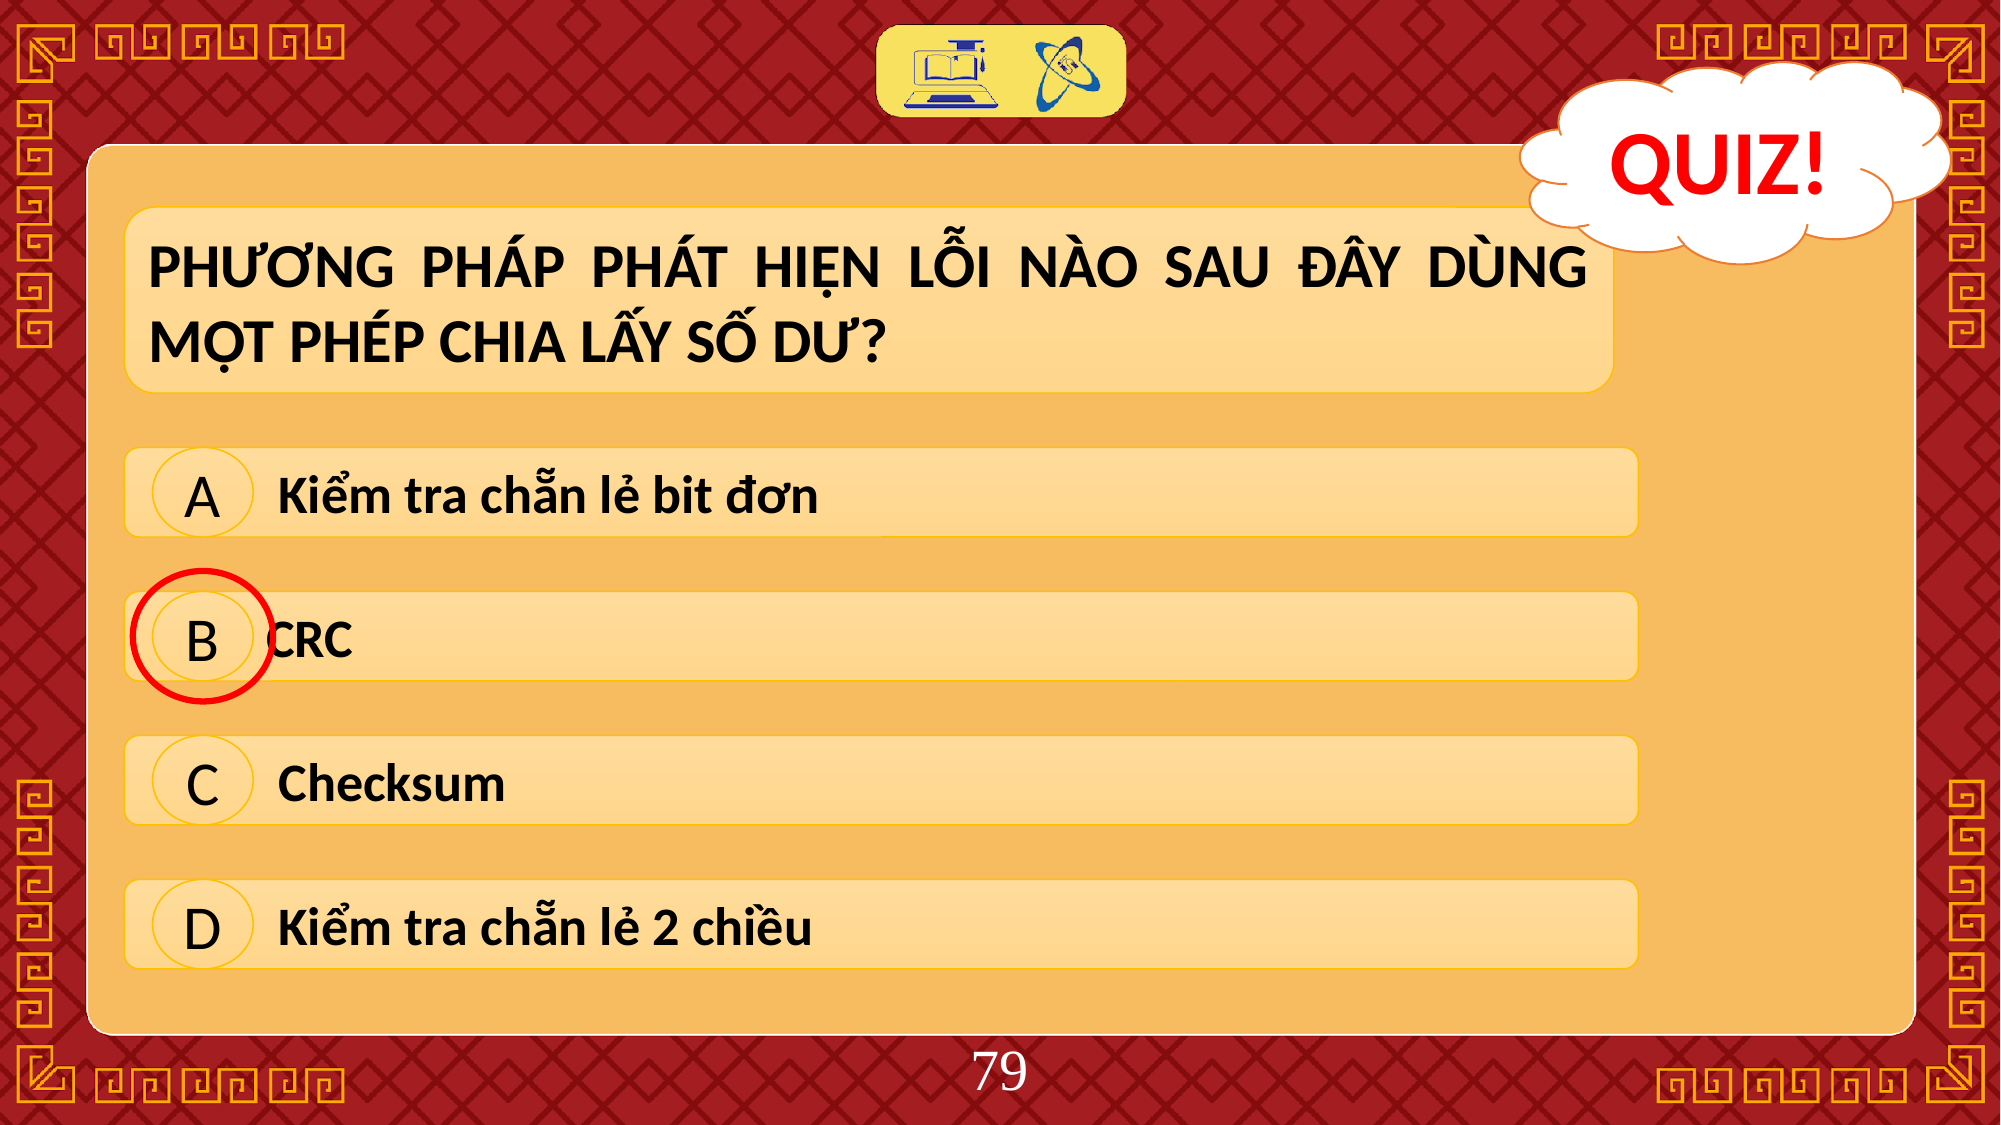

QUIZ!
PHƯƠNG PHÁP PHÁT HIỆN LỖI NÀO SAU ĐÂY DÙNG MỘT PHÉP CHIA LẤY SỐ DƯ?
           Kiểm tra chẵn lẻ bit đơn
A

          CRC
B
           Checksum
C
           Kiểm tra chẵn lẻ 2 chiều
D
79